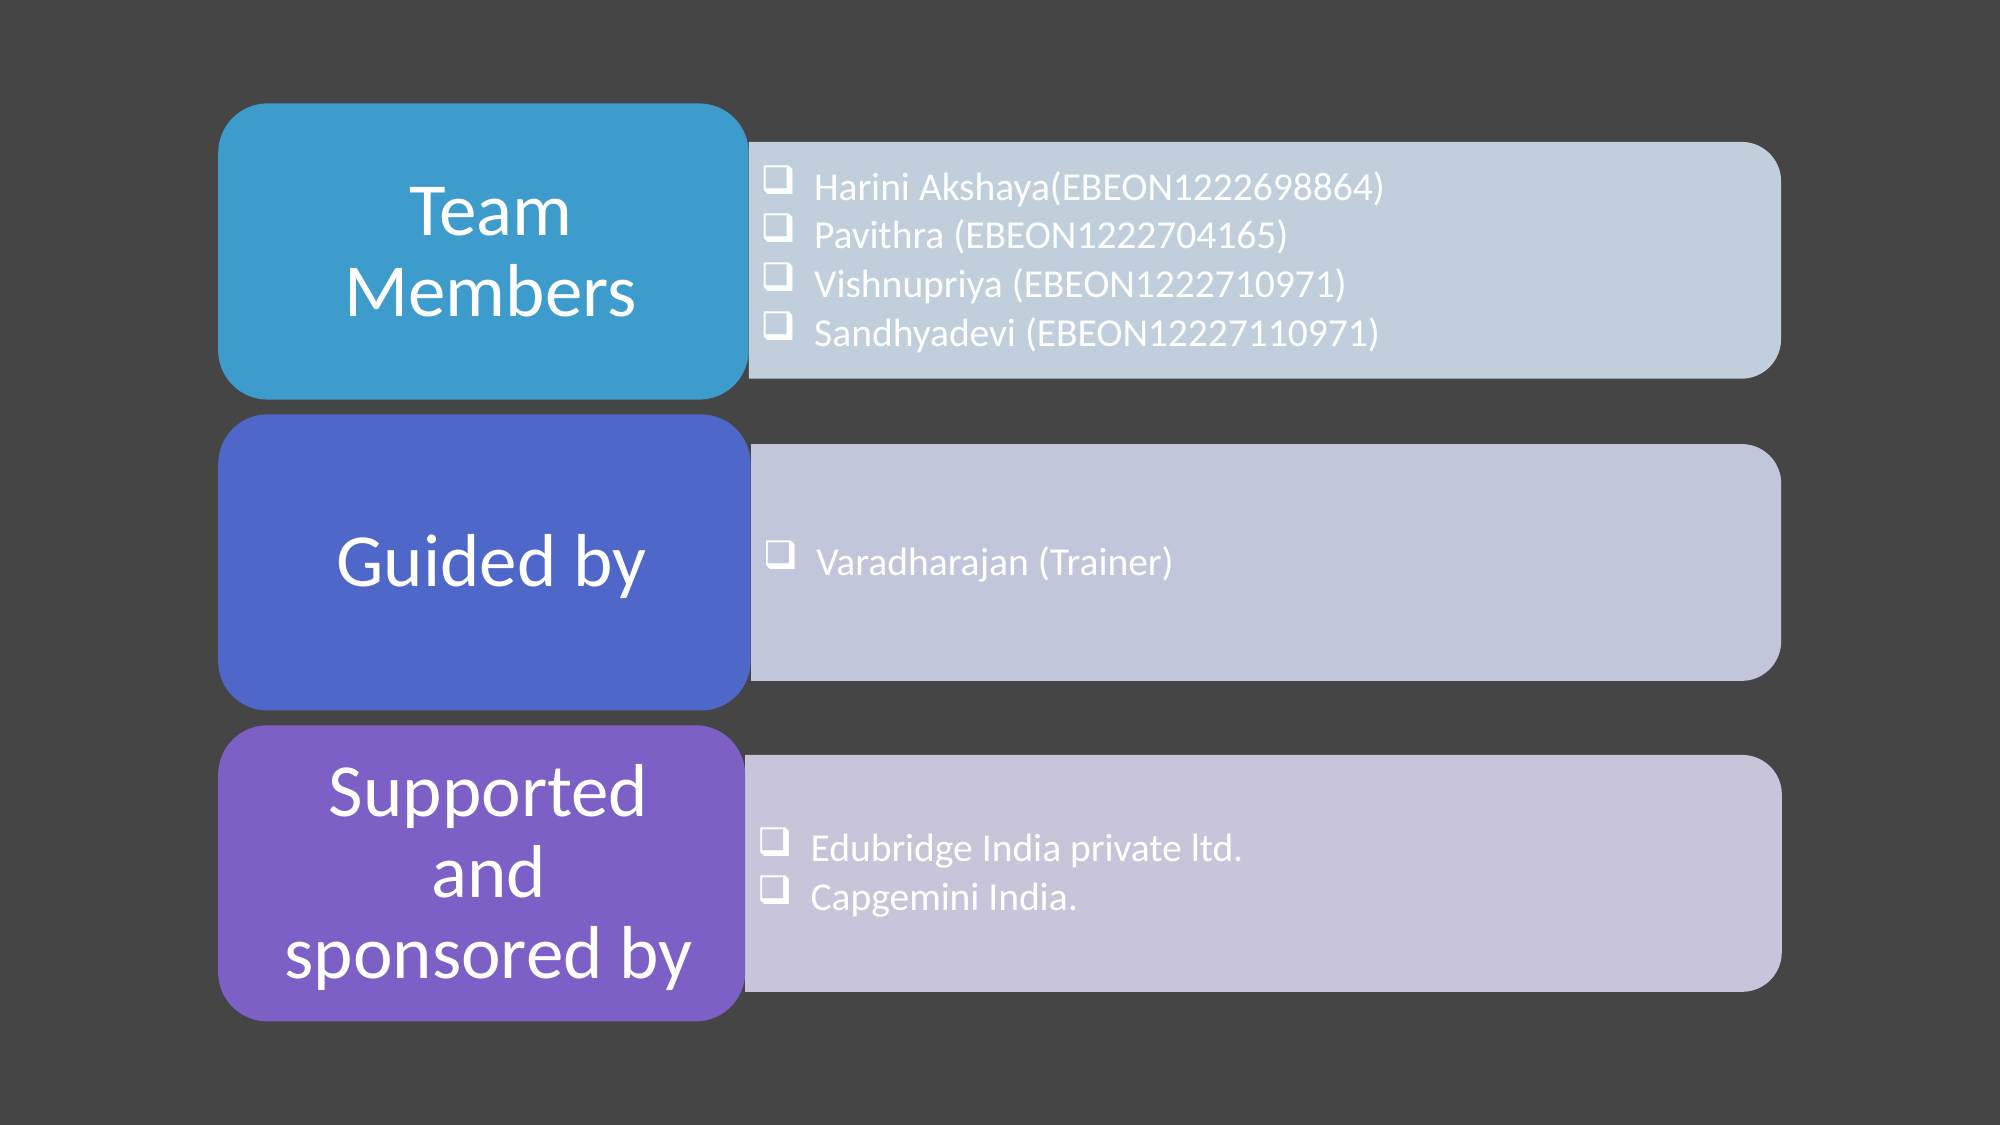

Harini Akshaya(EBEON1222698864)
  Pavithra (EBEON1222704165)
  Vishnupriya (EBEON1222710971)
  Sandhyadevi (EBEON12227110971)
Team Members
  Varadharajan (Trainer)
Guided by
  Edubridge India private ltd.
  Capgemini India.
Supported and sponsored by